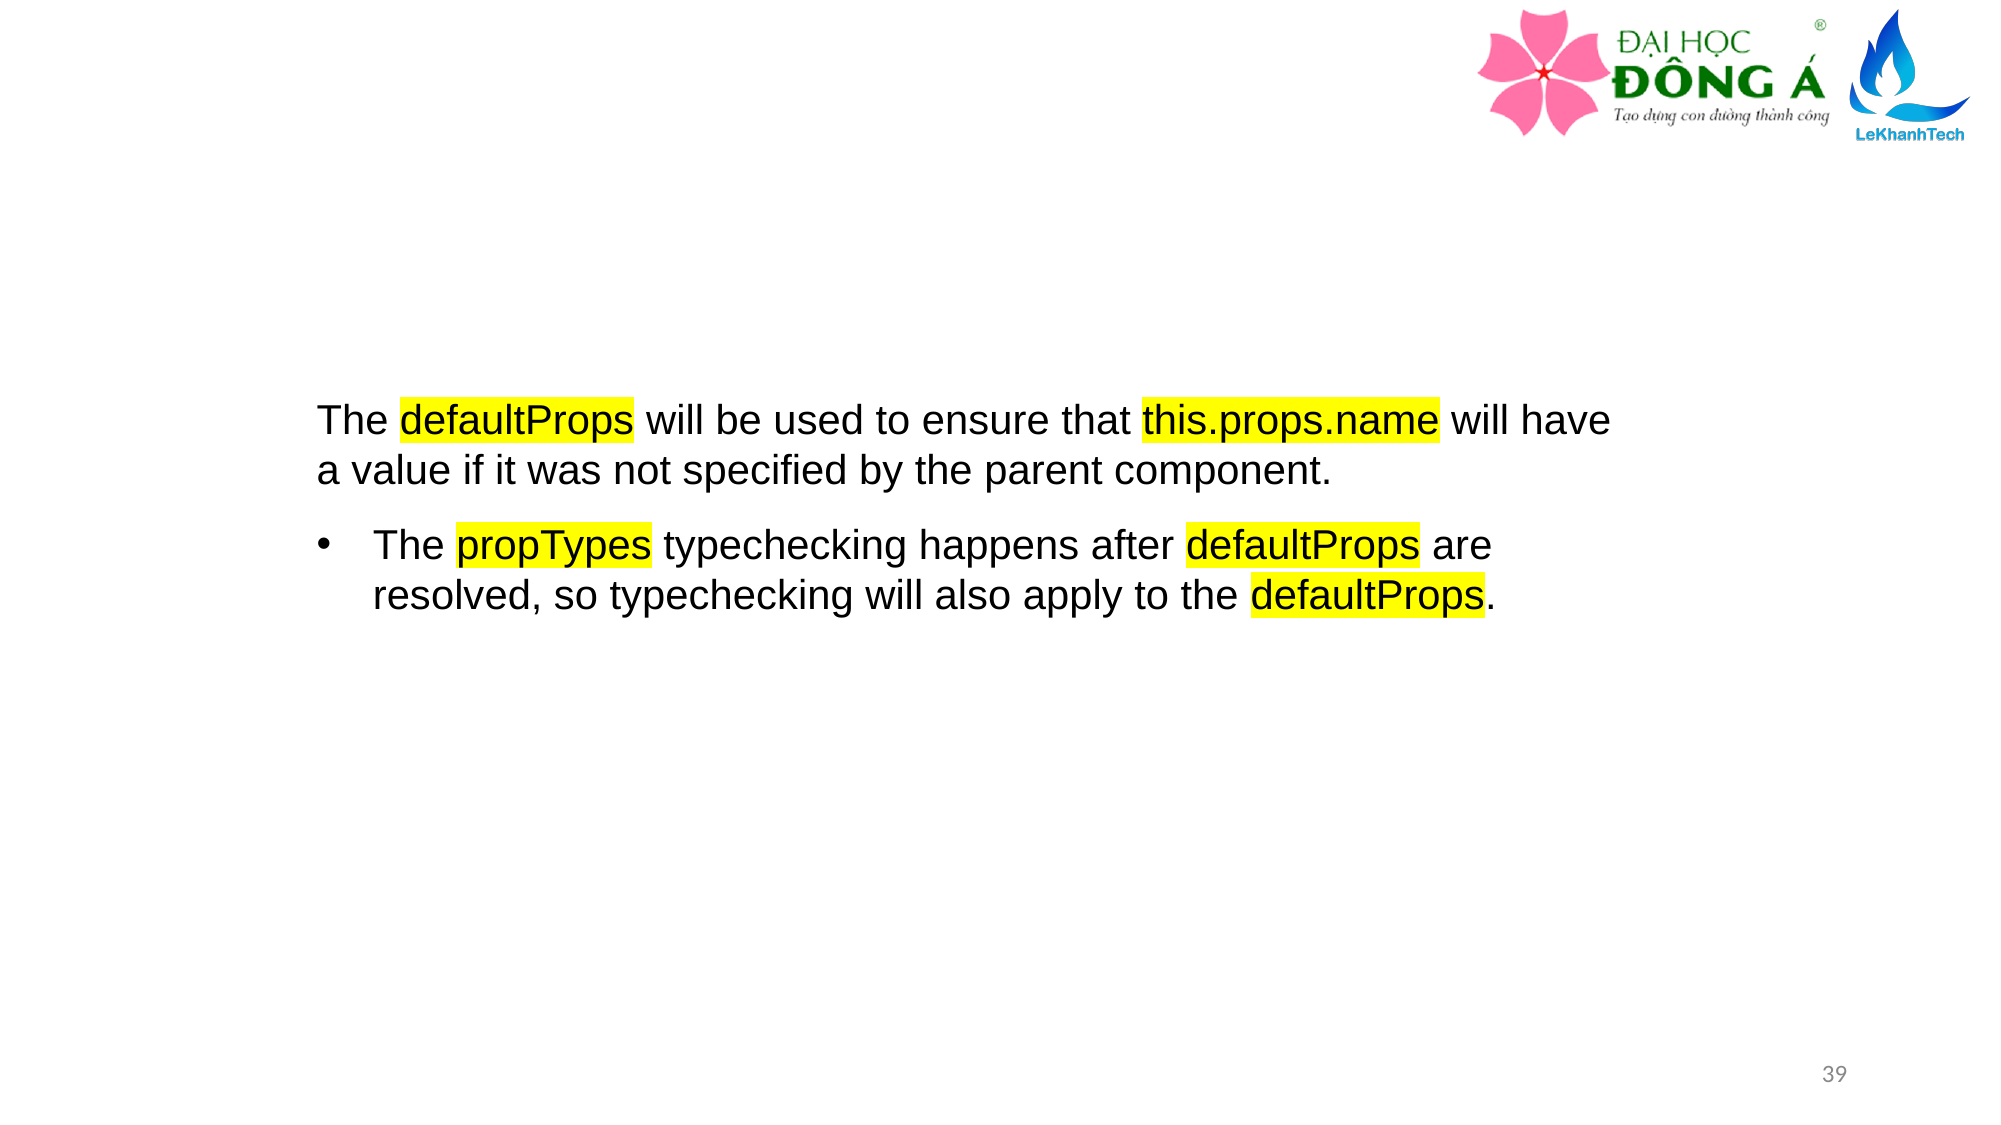

The defaultProps will be used to ensure that this.props.name will have a value if it was not specified by the parent component.
The propTypes typechecking happens after defaultProps are resolved, so typechecking will also apply to the defaultProps.

39